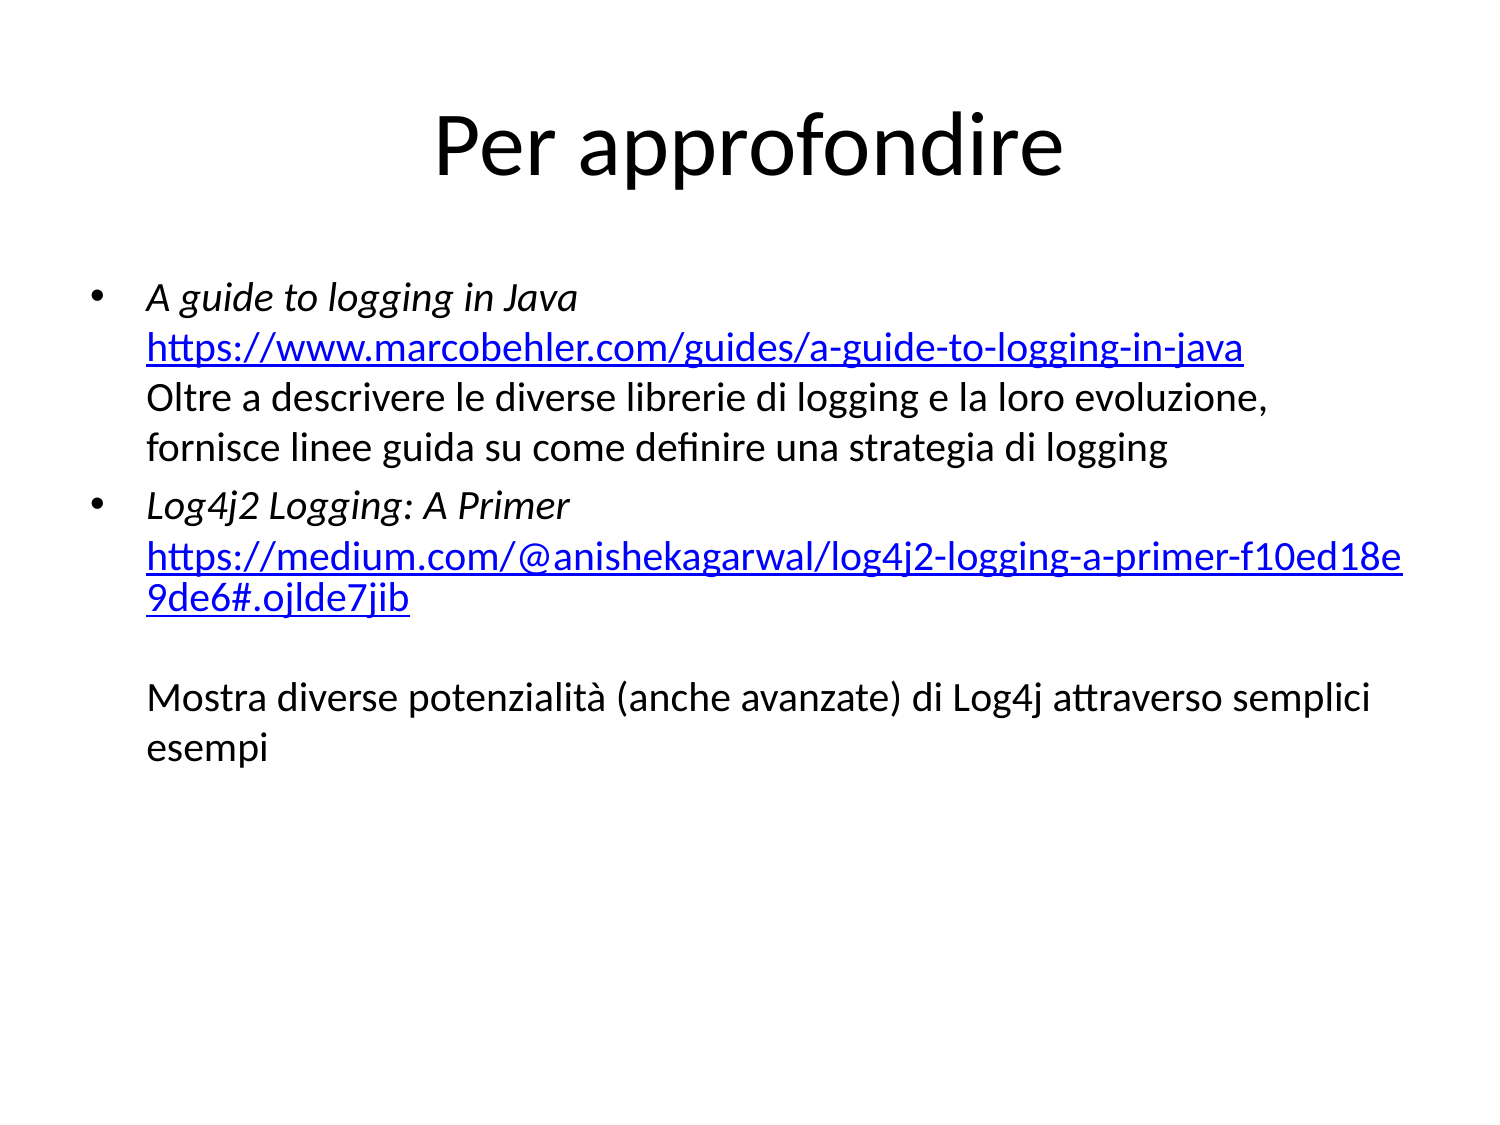

# Per approfondire
A guide to logging in Java
https://www.marcobehler.com/guides/a-guide-to-logging-in-java
Oltre a descrivere le diverse librerie di logging e la loro evoluzione, fornisce linee guida su come definire una strategia di logging
Log4j2 Logging: A Primer
https://medium.com/@anishekagarwal/log4j2-logging-a-primer-f10ed18e9de6#.ojlde7jib
Mostra diverse potenzialità (anche avanzate) di Log4j attraverso semplici esempi